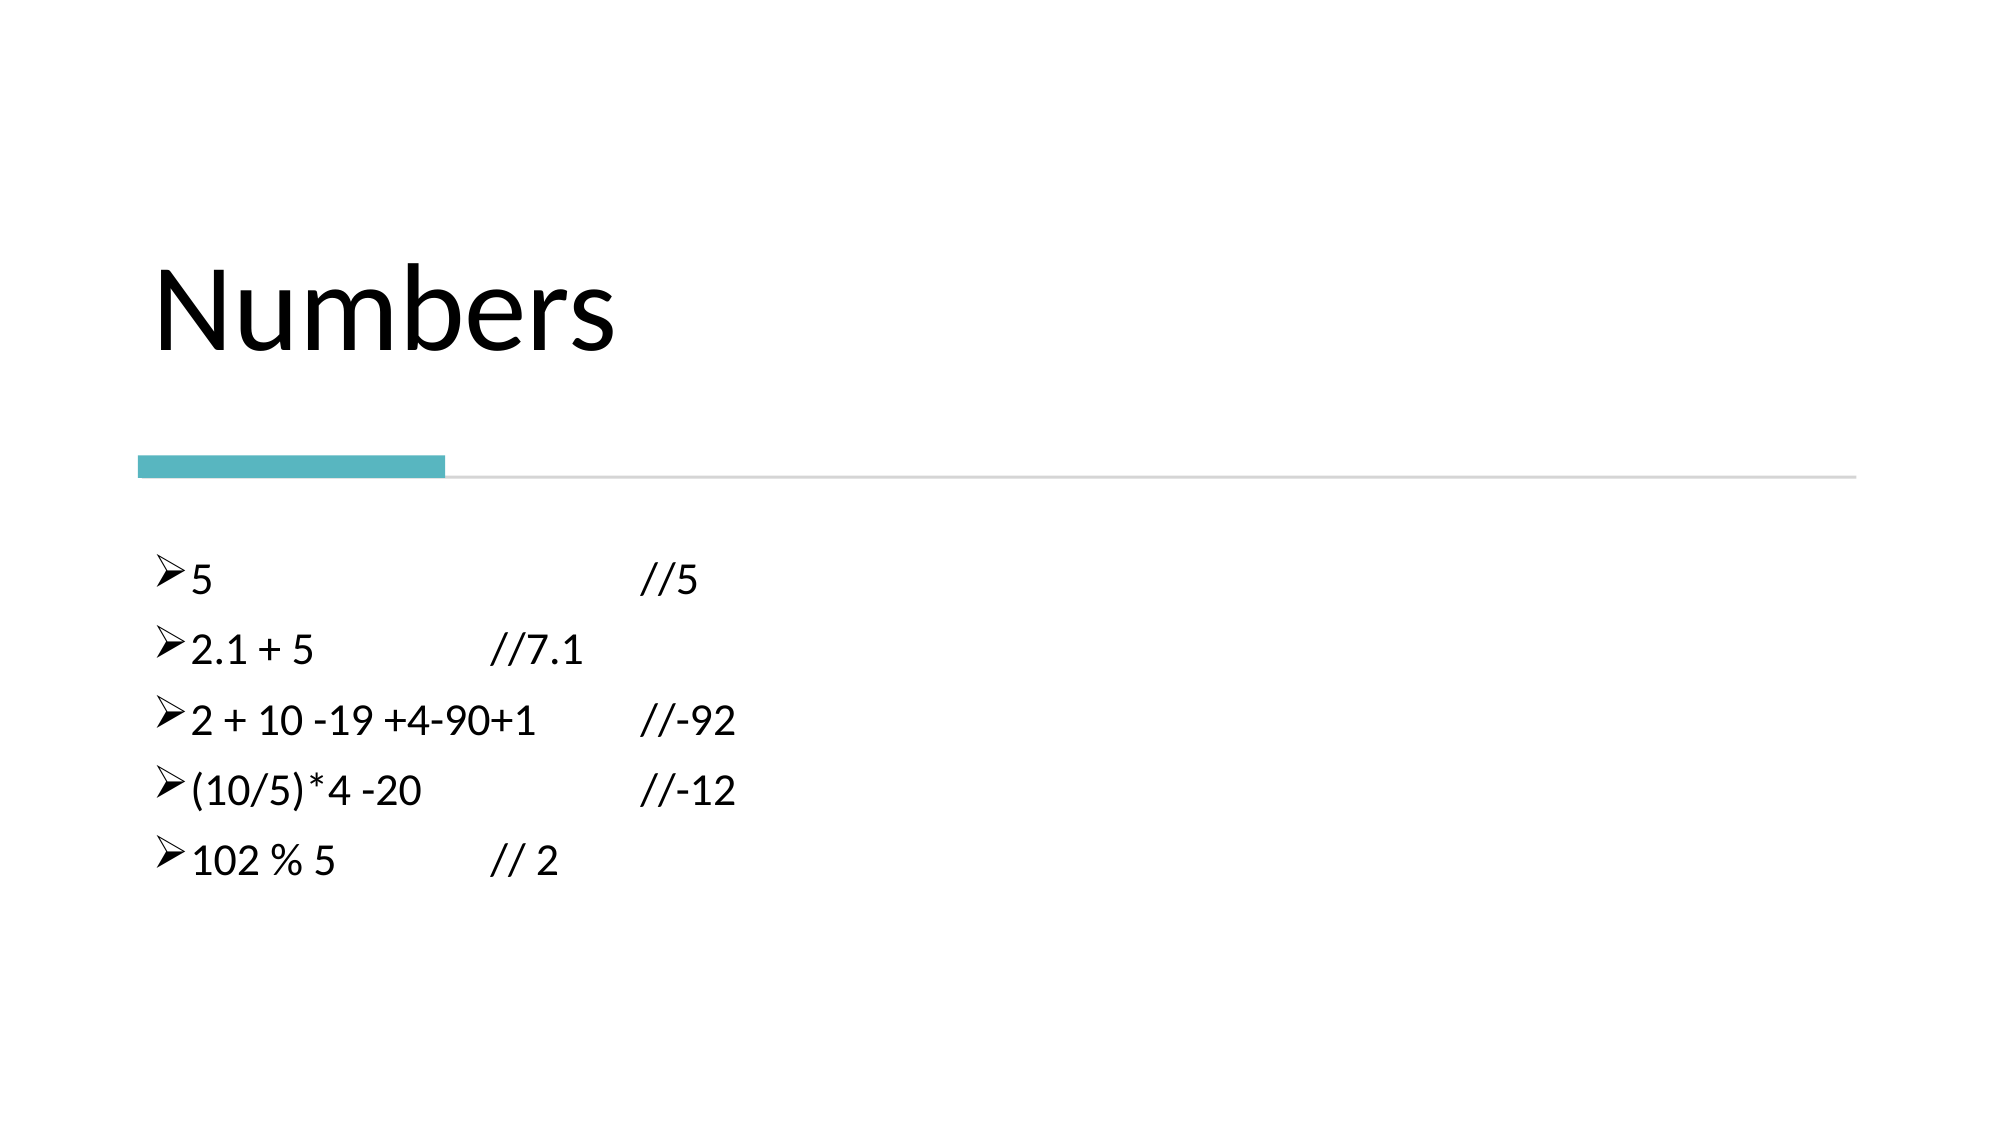

# Numbers

5			//5
2.1 + 5		//7.1
2 + 10 -19 +4-90+1	//-92
(10/5)*4 -20		//-12
102 % 5		// 2